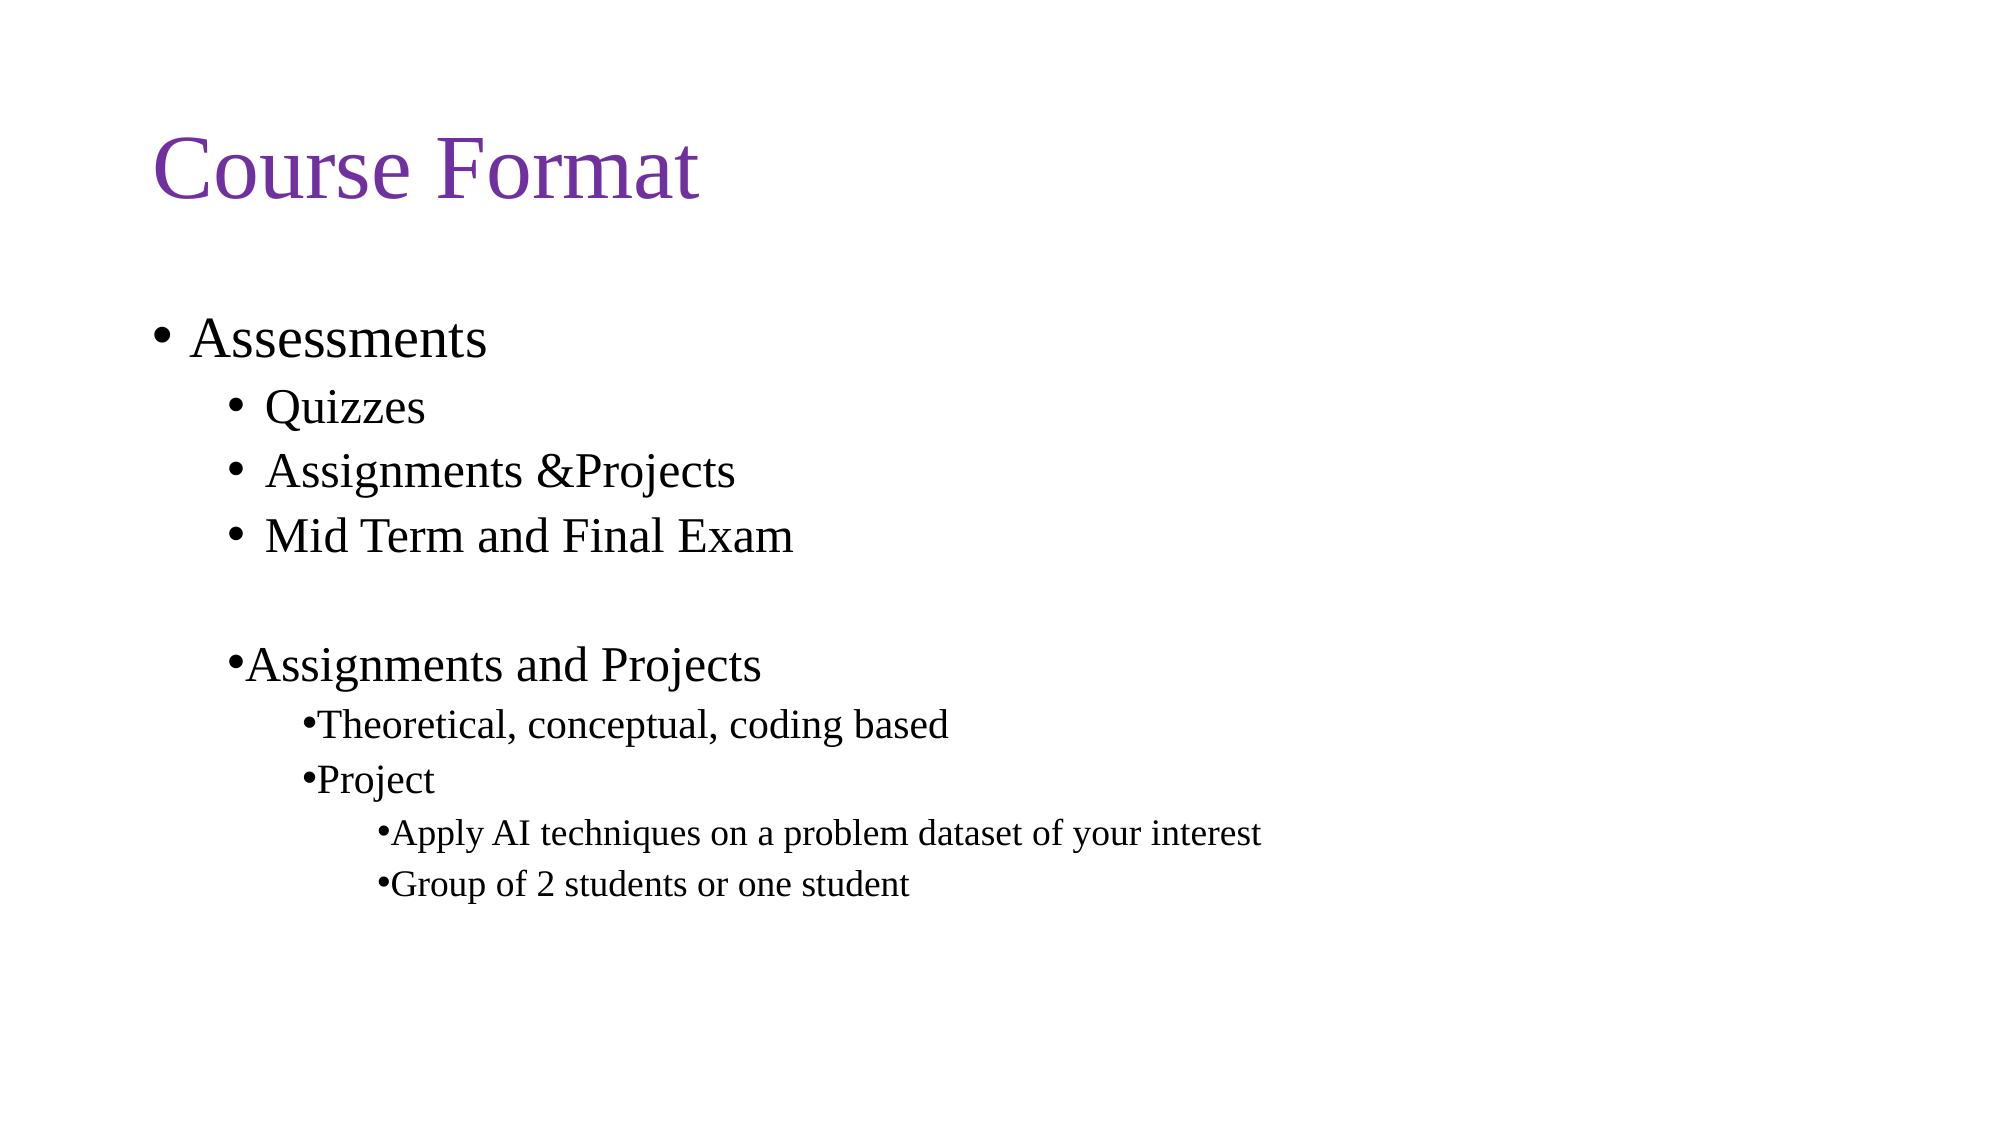

# Course Format
Assessments
Quizzes
Assignments &Projects
Mid Term and Final Exam

Assignments and Projects
Theoretical, conceptual, coding based
Project
Apply AI techniques on a problem dataset of your interest
Group of 2 students or one student